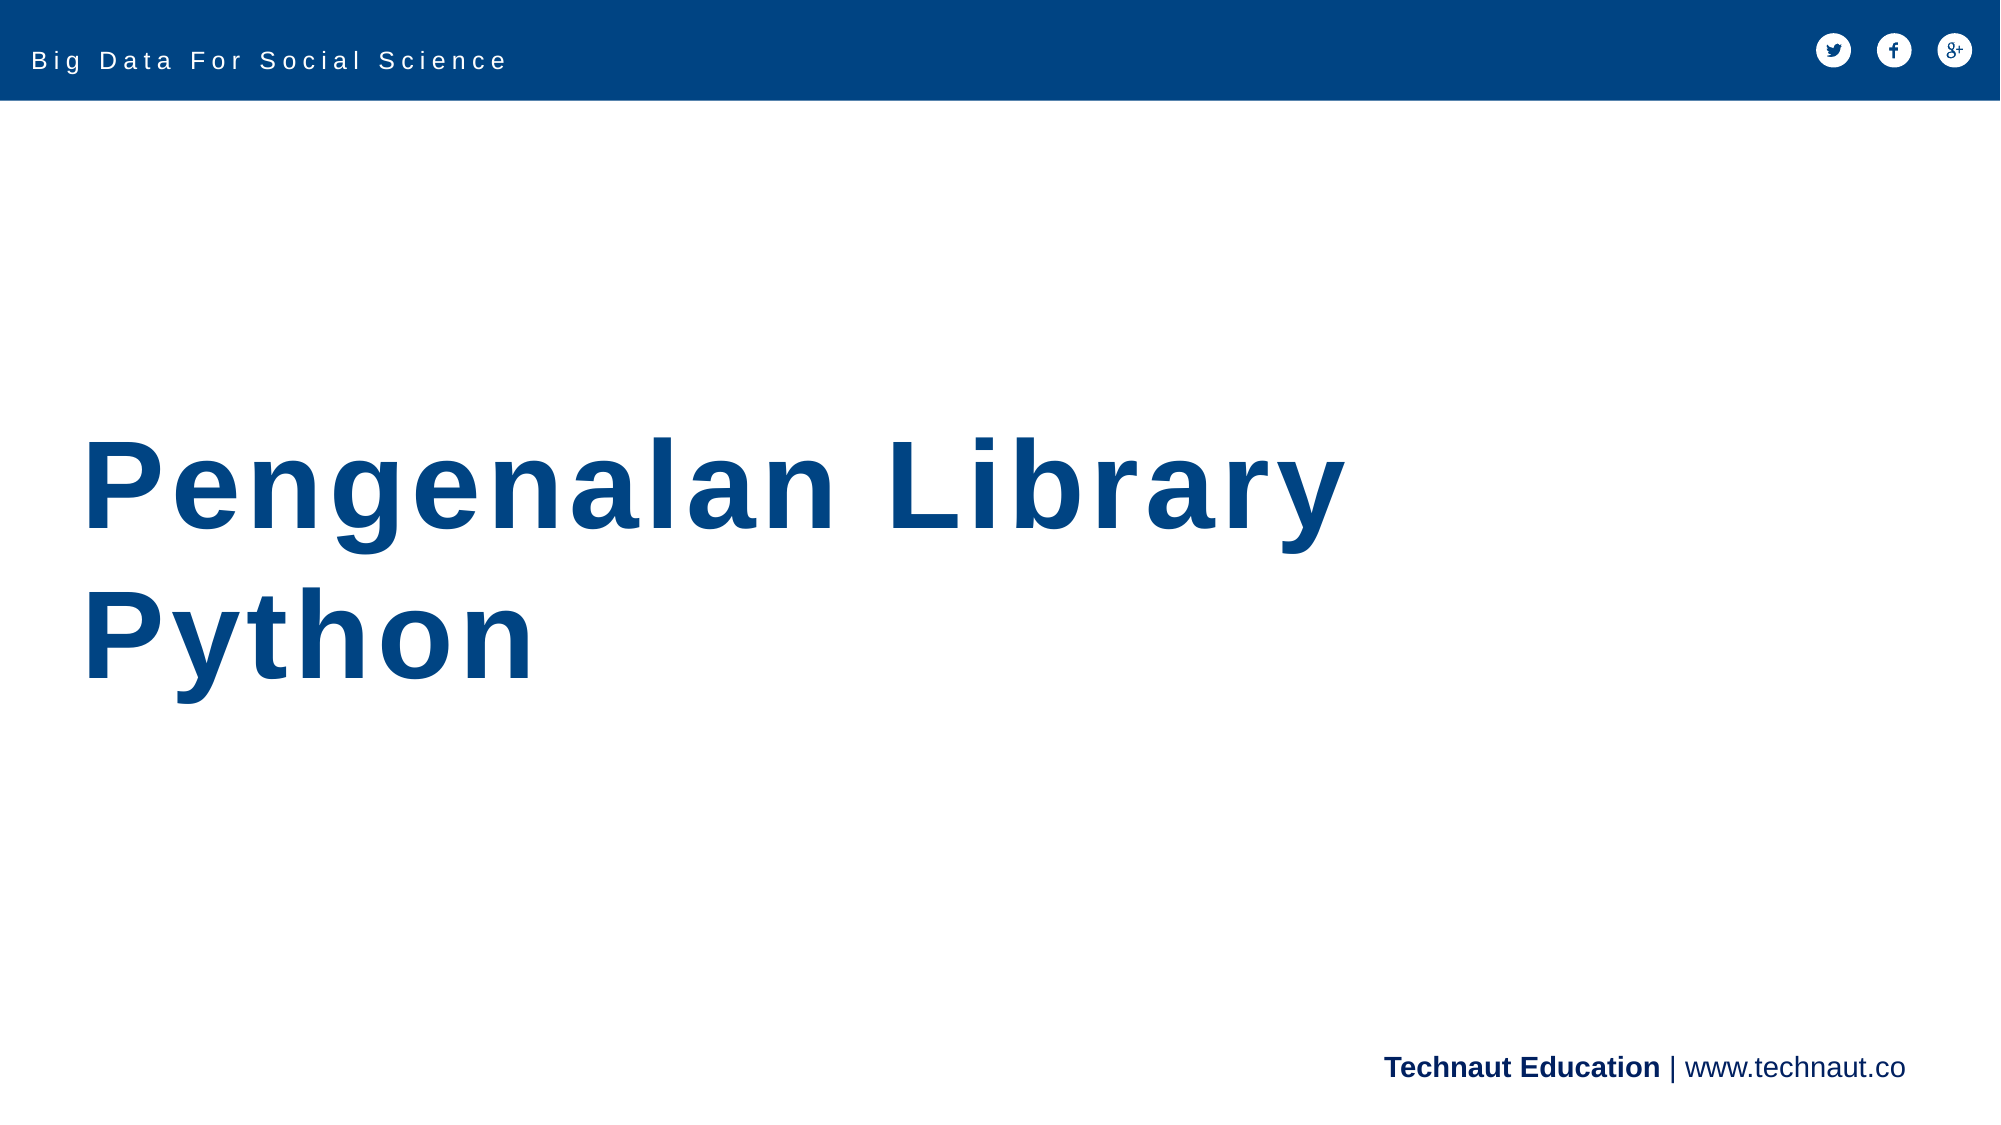

Big Data For Social Science

Pengenalan Library Python
 Technaut Education | www.technaut.co